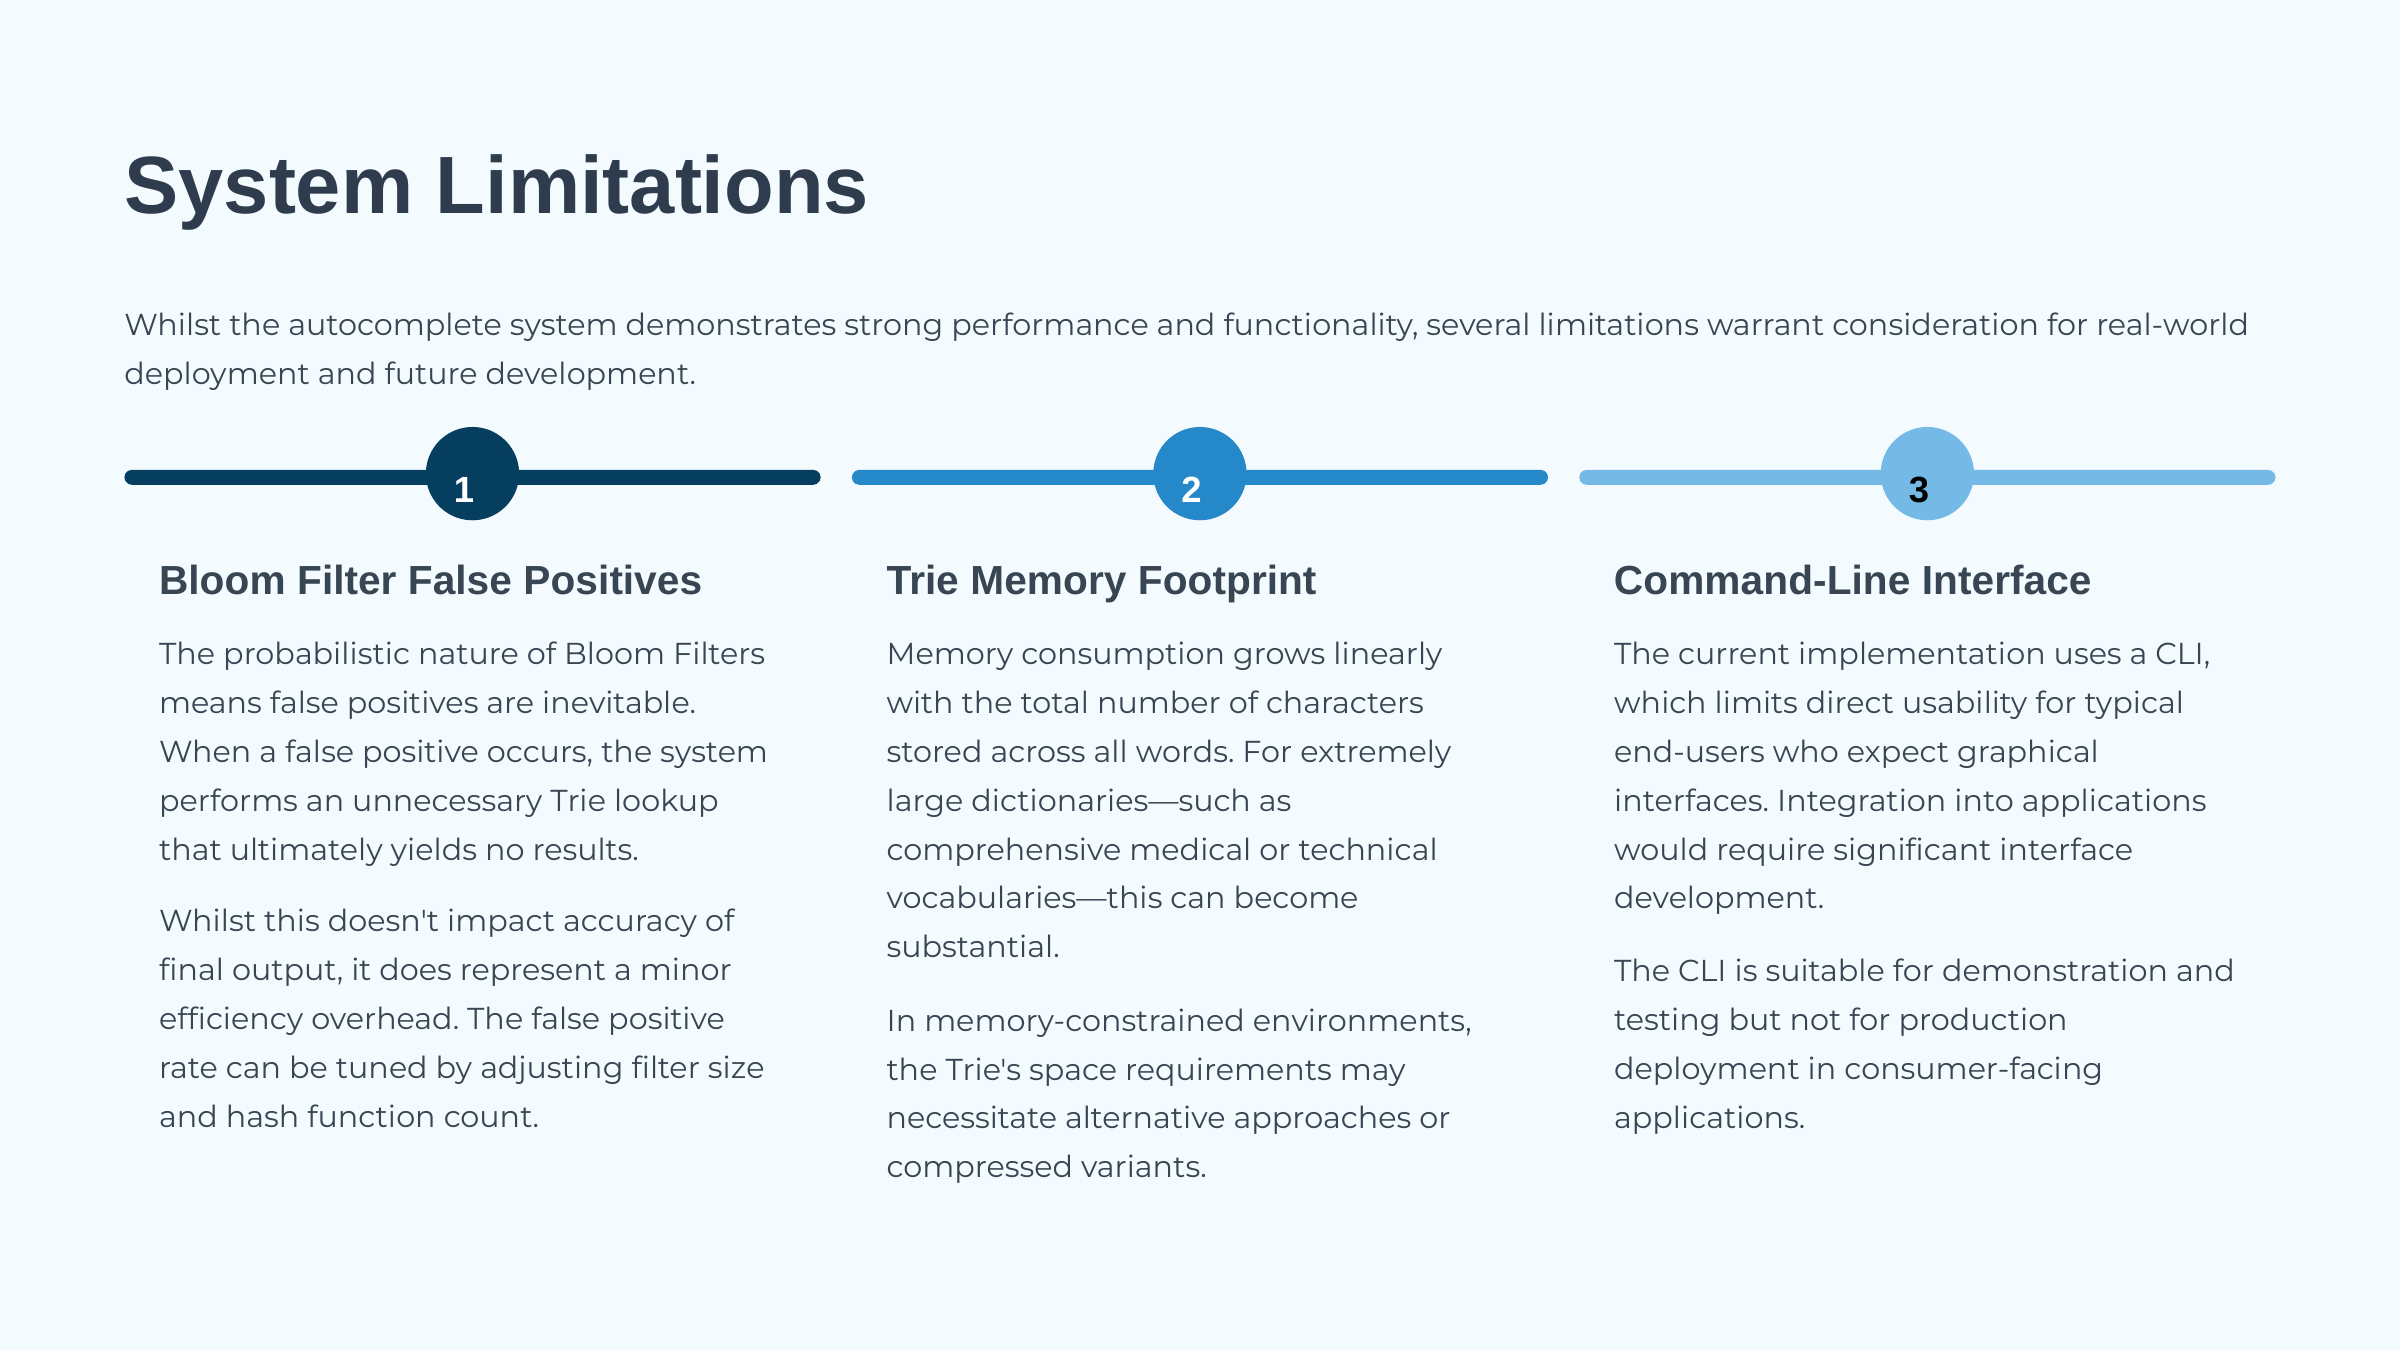

System Limitations
Whilst the autocomplete system demonstrates strong performance and functionality, several limitations warrant consideration for real-world deployment and future development.

1
2
3

Bloom Filter False Positives
Trie Memory Footprint
Command-Line Interface
The probabilistic nature of Bloom Filters means false positives are inevitable. When a false positive occurs, the system performs an unnecessary Trie lookup that ultimately yields no results.
Memory consumption grows linearly with the total number of characters stored across all words. For extremely large dictionaries—such as comprehensive medical or technical vocabularies—this can become substantial.
The current implementation uses a CLI, which limits direct usability for typical end-users who expect graphical interfaces. Integration into applications would require significant interface development.
Whilst this doesn't impact accuracy of final output, it does represent a minor efficiency overhead. The false positive rate can be tuned by adjusting filter size and hash function count.
The CLI is suitable for demonstration and testing but not for production deployment in consumer-facing applications.
In memory-constrained environments, the Trie's space requirements may necessitate alternative approaches or compressed variants.